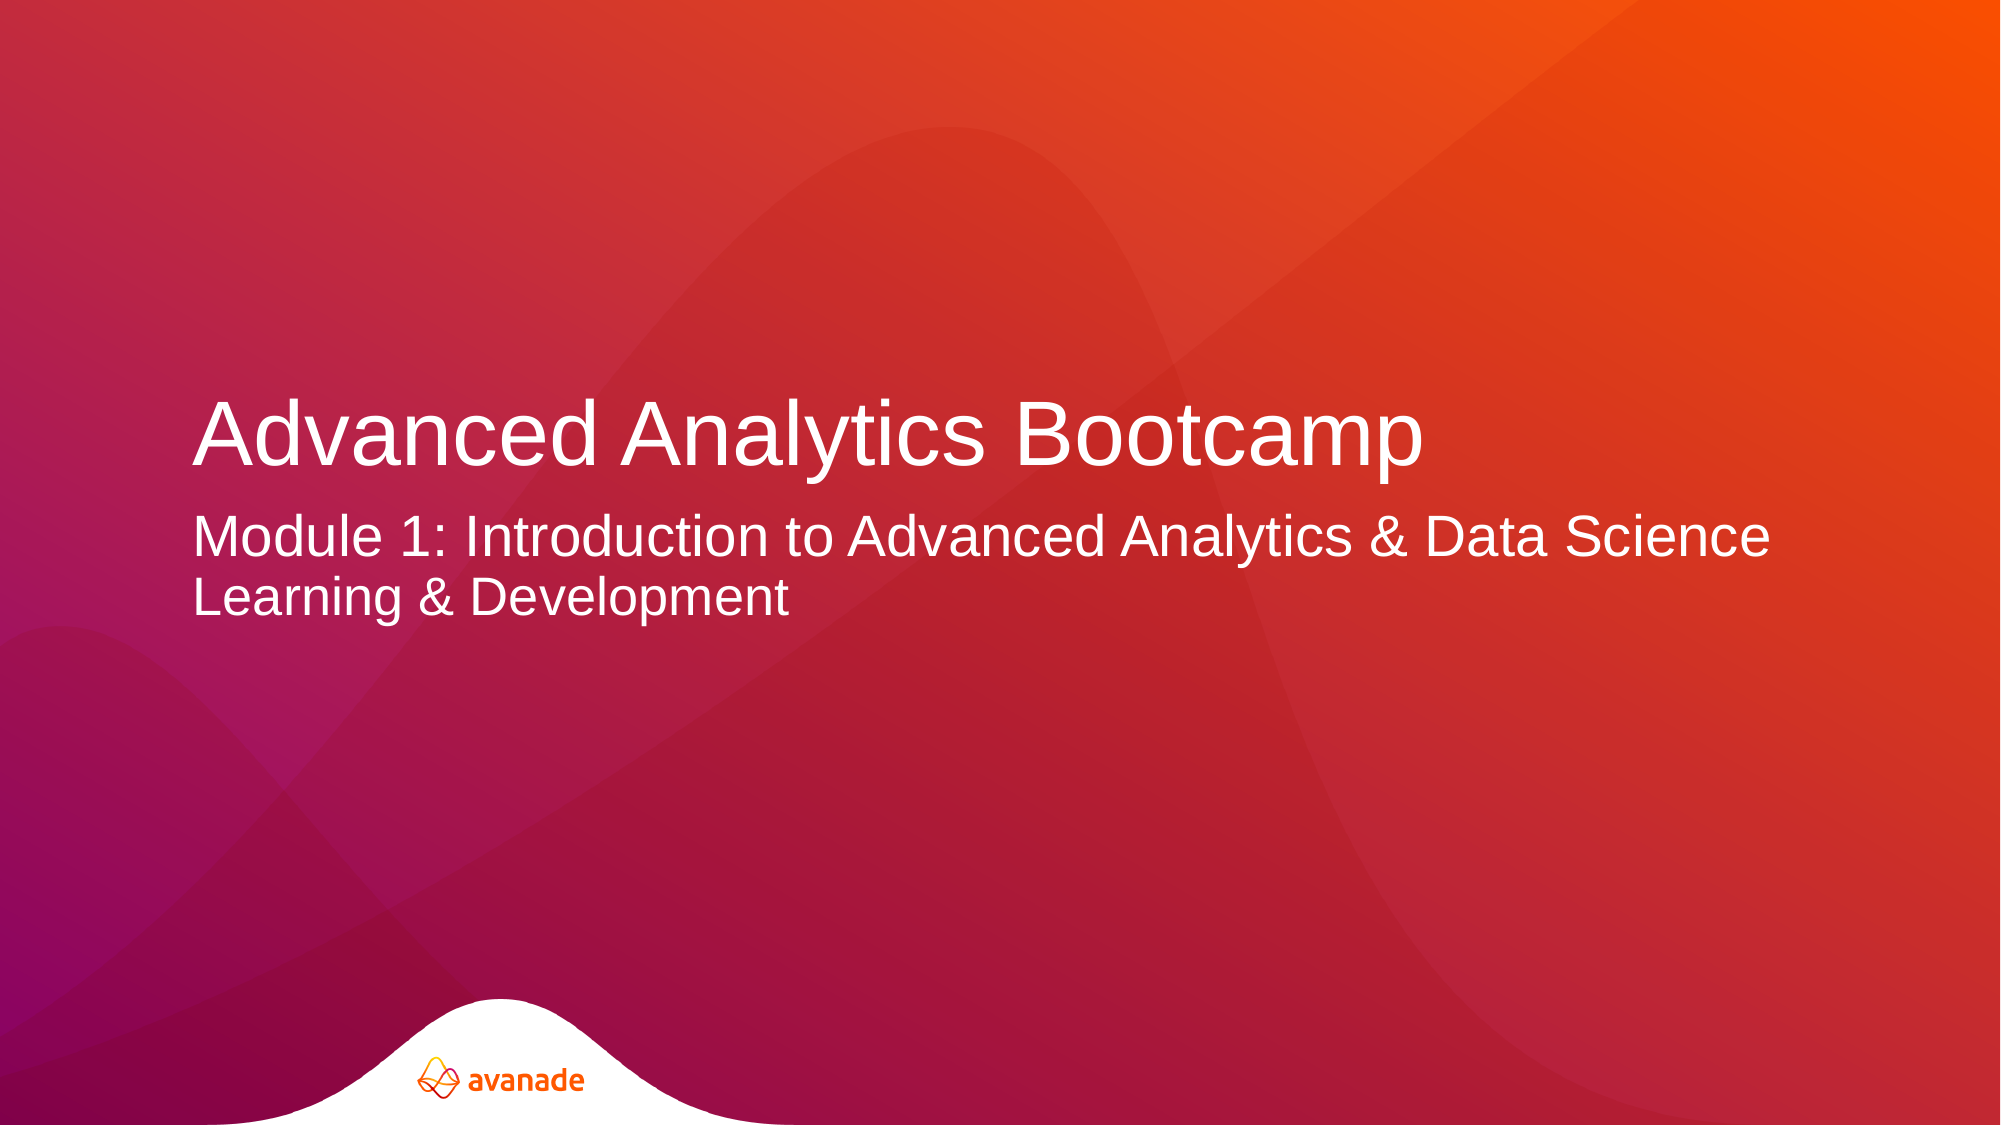

Advanced Analytics Bootcamp
Module 1: Introduction to Advanced Analytics & Data Science
Learning & Development